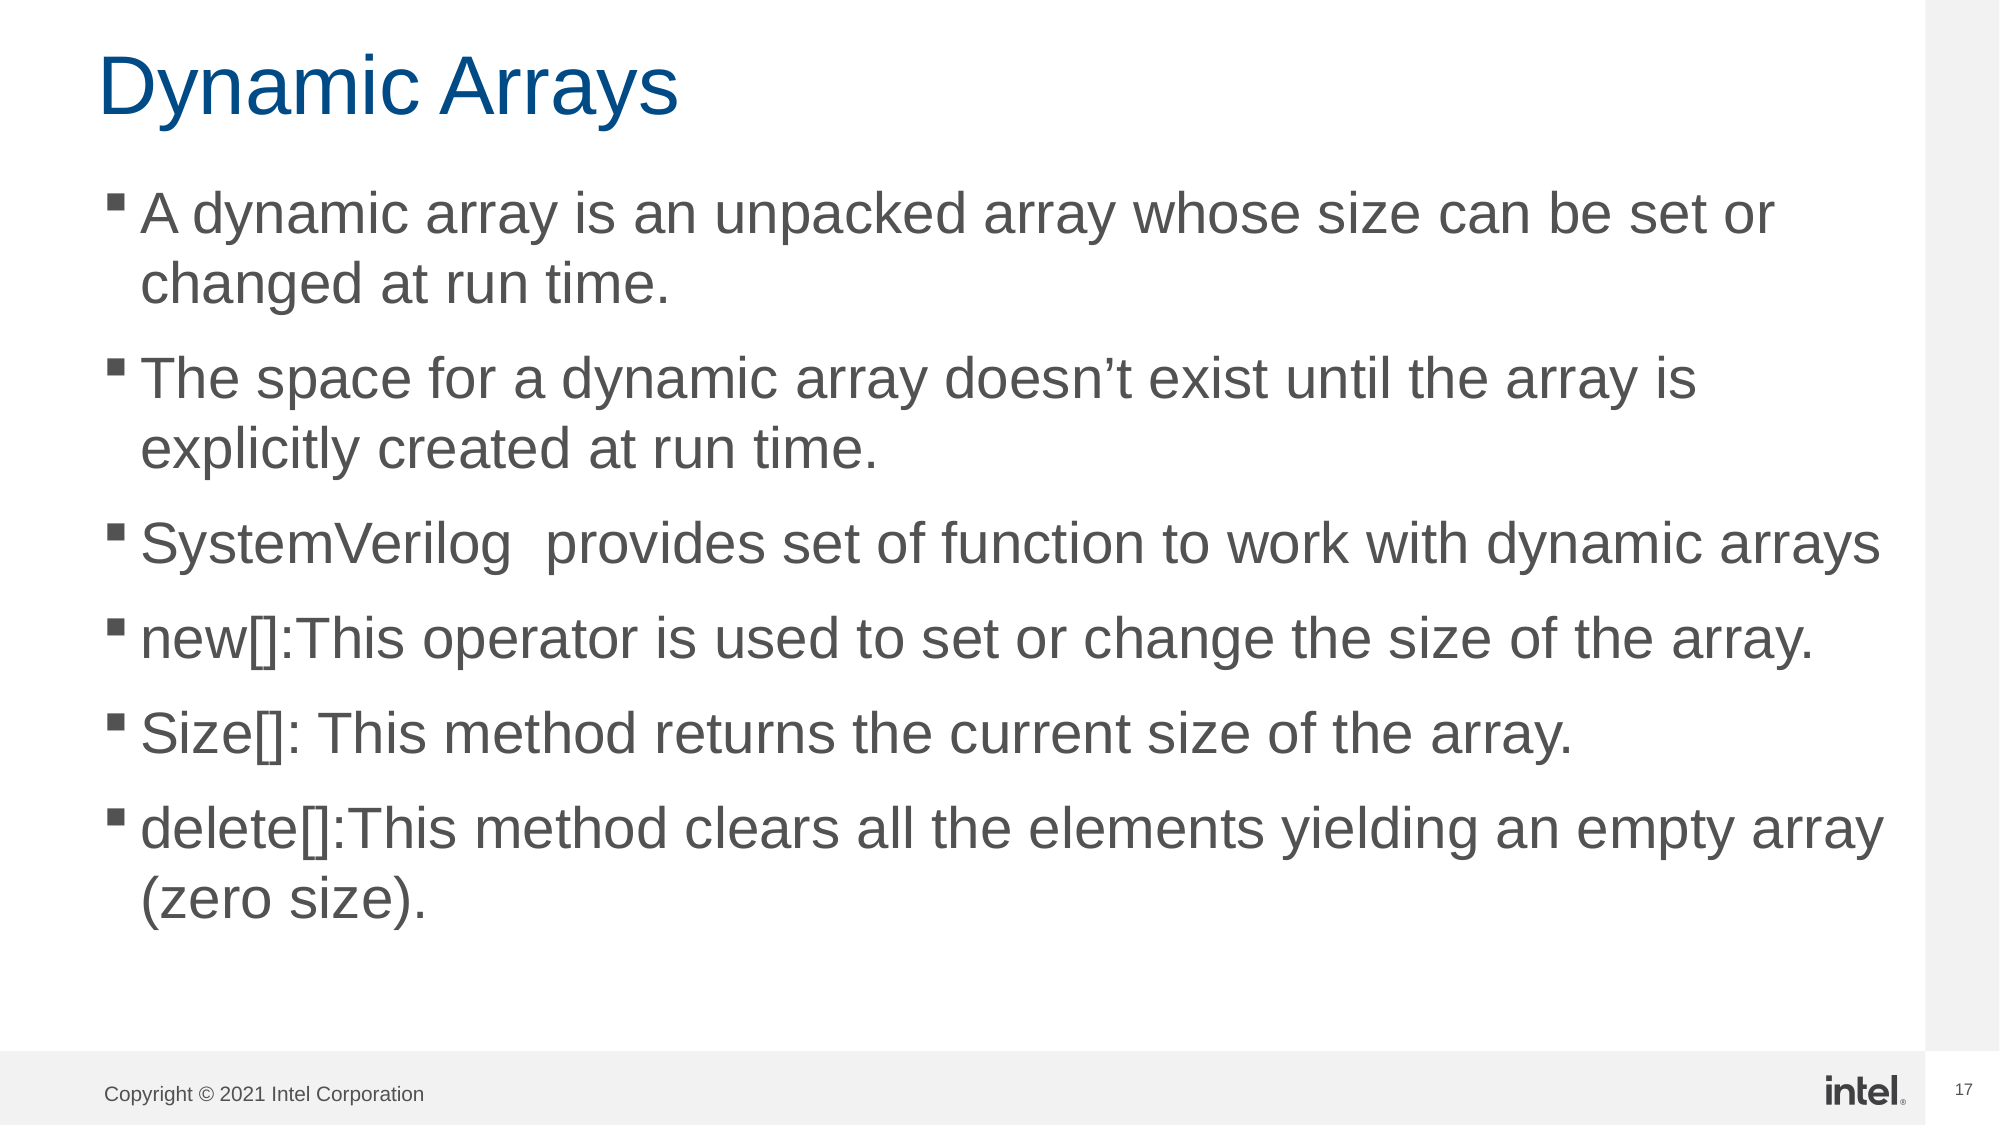

# Dynamic Arrays
A dynamic array is an unpacked array whose size can be set or changed at run time.
The space for a dynamic array doesn’t exist until the array is explicitly created at run time.
SystemVerilog  provides set of function to work with dynamic arrays
new[]:This operator is used to set or change the size of the array.
Size[]: This method returns the current size of the array.
delete[]:This method clears all the elements yielding an empty array (zero size).